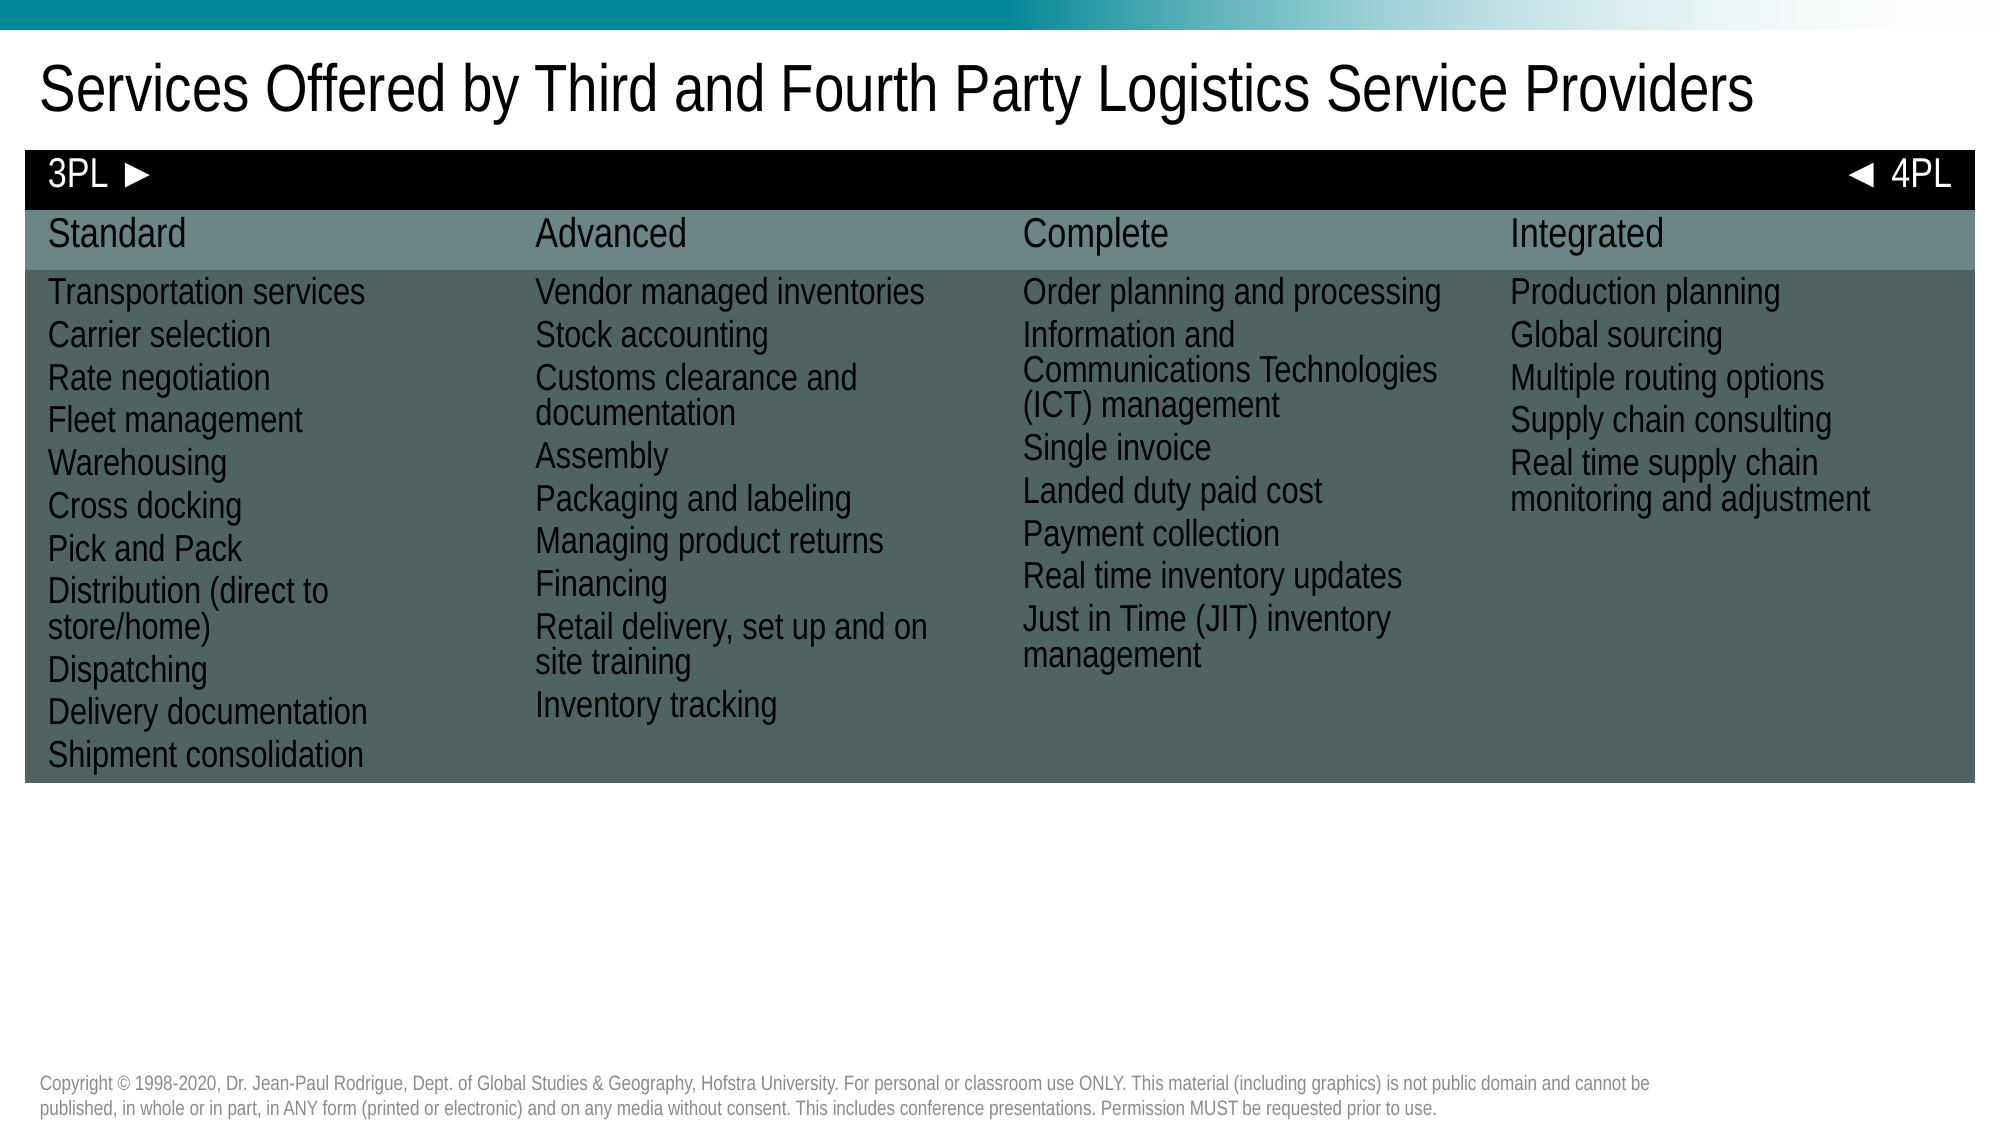

# Services Offered by Third and Fourth Party Logistics Service Providers
| 3PL ► |  |  | ◄ 4PL |
| --- | --- | --- | --- |
| Standard | Advanced | Complete | Integrated |
| Transportation services Carrier selection Rate negotiation Fleet management Warehousing Cross docking Pick and Pack Distribution (direct to store/home) Dispatching Delivery documentation Shipment consolidation | Vendor managed inventories Stock accounting Customs clearance and documentation Assembly Packaging and labeling Managing product returns Financing Retail delivery, set up and on site training Inventory tracking | Order planning and processing Information and Communications Technologies (ICT) management Single invoice Landed duty paid cost Payment collection Real time inventory updates Just in Time (JIT) inventory management | Production planning Global sourcing Multiple routing options Supply chain consulting Real time supply chain monitoring and adjustment |
Copyright © 1998-2020, Dr. Jean-Paul Rodrigue, Dept. of Global Studies & Geography, Hofstra University. For personal or classroom use ONLY. This material (including graphics) is not public domain and cannot be published, in whole or in part, in ANY form (printed or electronic) and on any media without consent. This includes conference presentations. Permission MUST be requested prior to use.